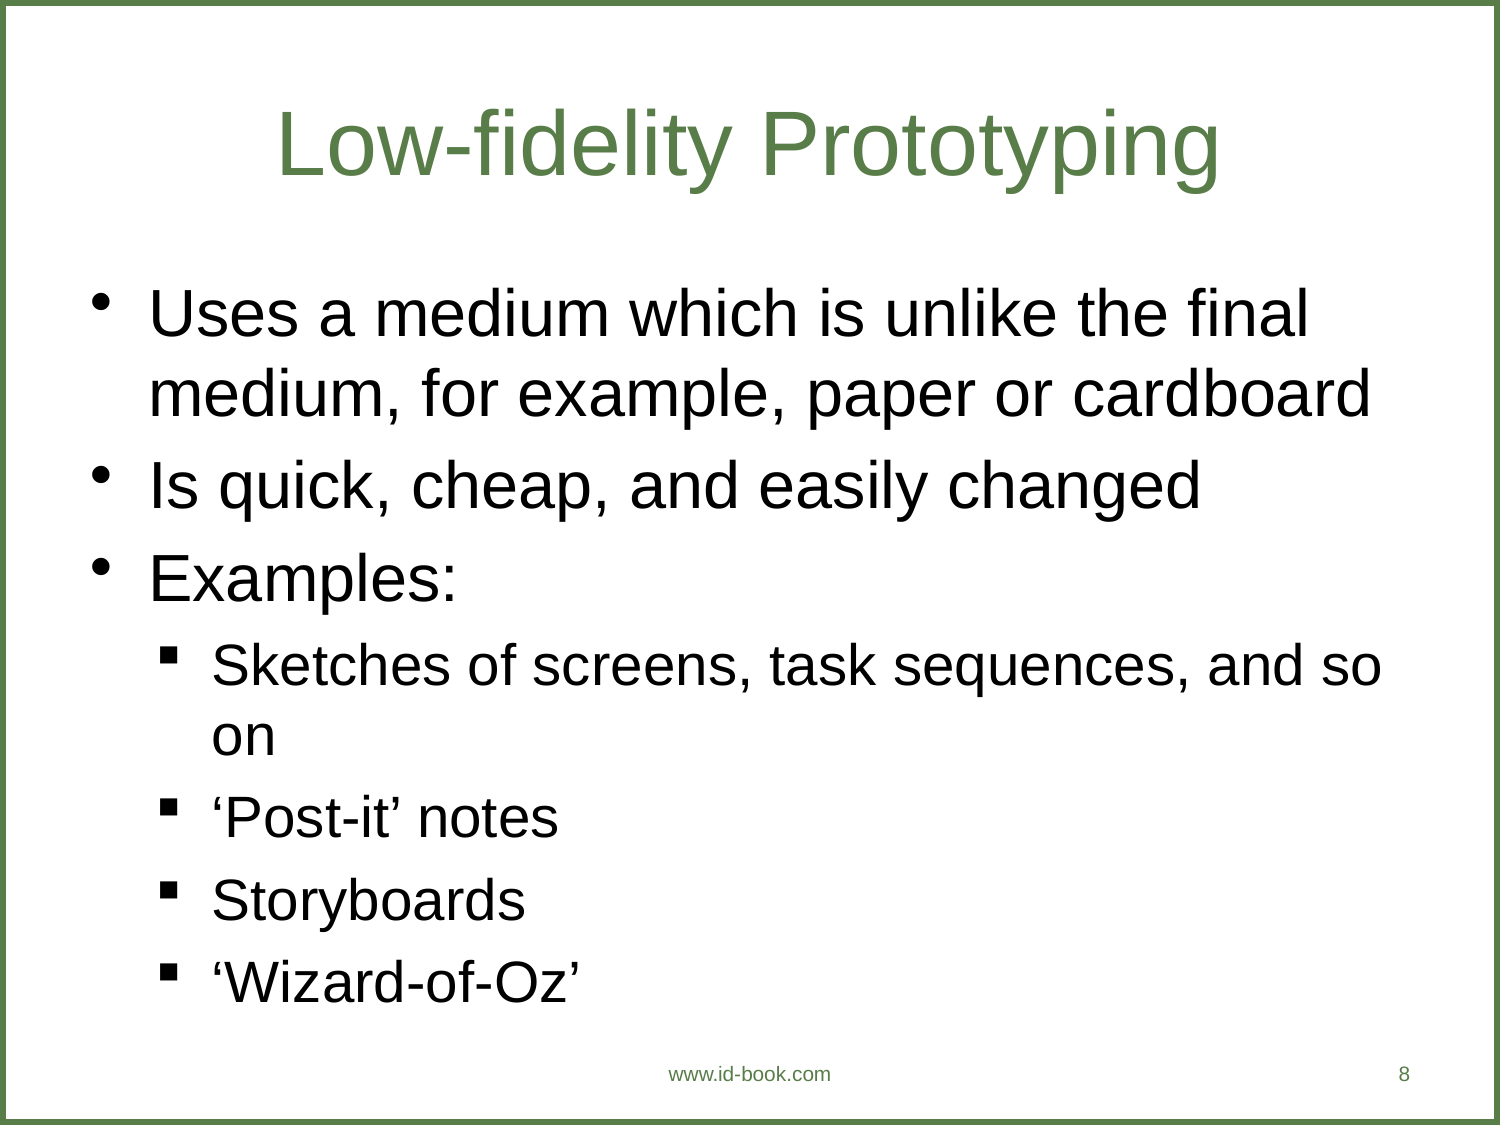

# Low-fidelity Prototyping
Uses a medium which is unlike the final medium, for example, paper or cardboard
Is quick, cheap, and easily changed
Examples:
Sketches of screens, task sequences, and so on
‘Post-it’ notes
Storyboards
‘Wizard-of-Oz’

www.id-book.com
8